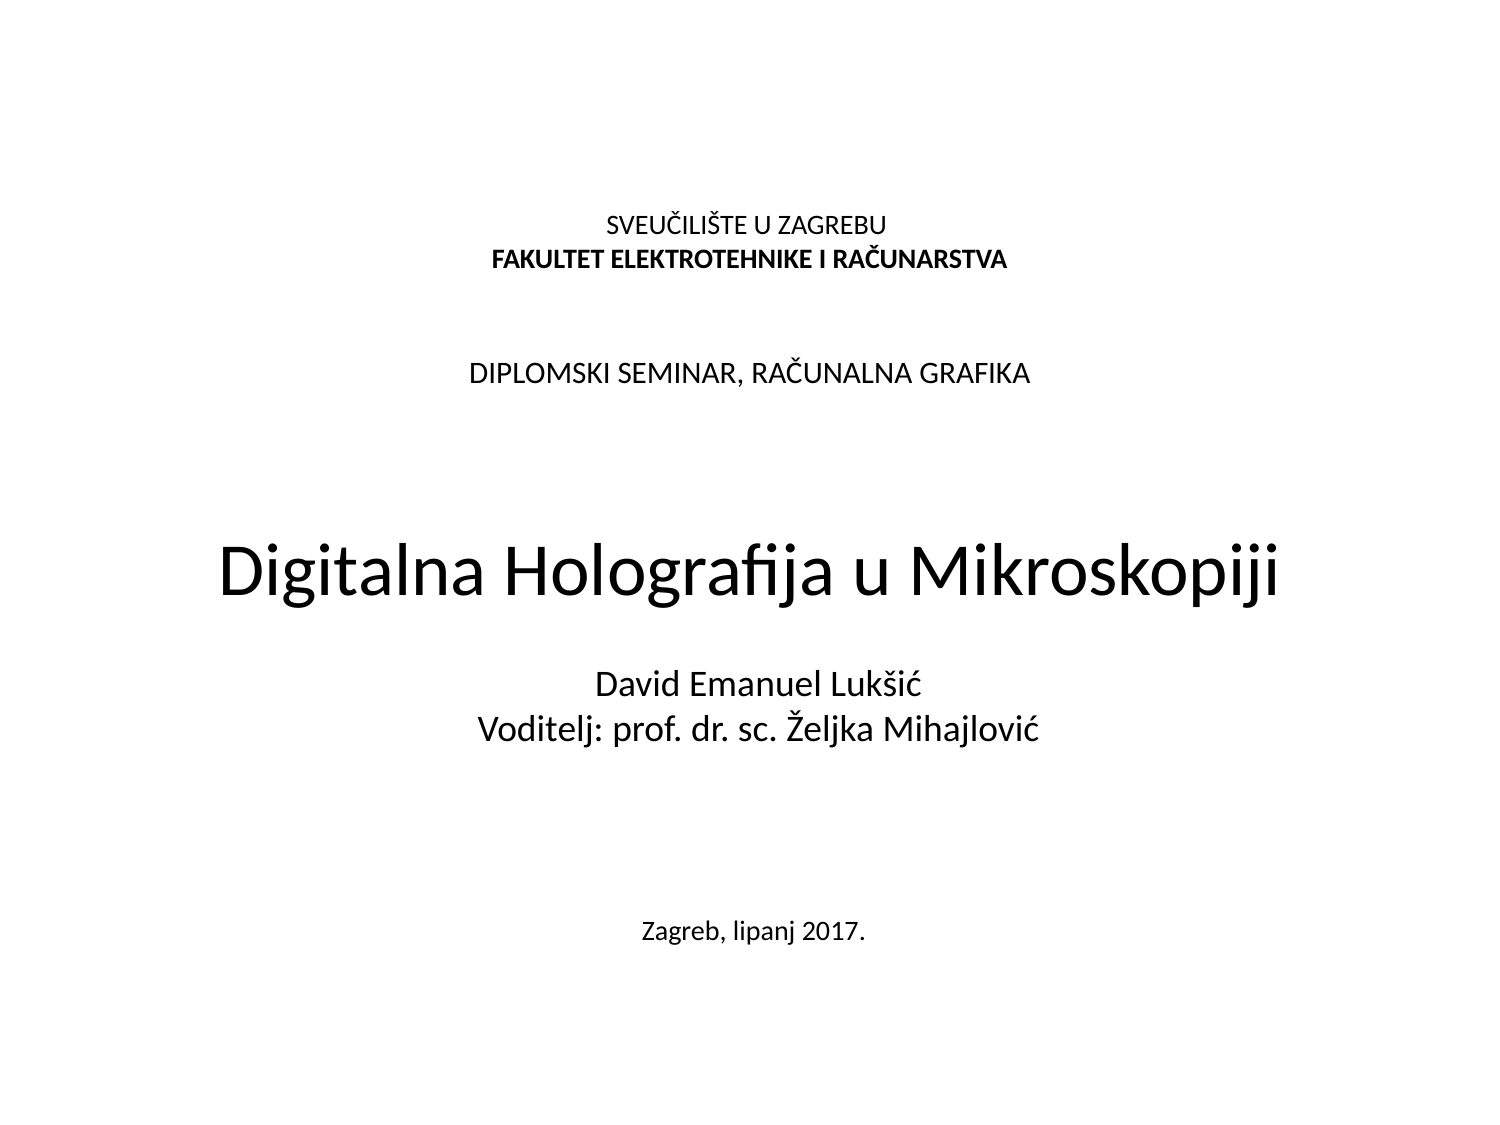

SVEUČILIŠTE U ZAGREBU
FAKULTET ELEKTROTEHNIKE I RAČUNARSTVA
DIPLOMSKI SEMINAR, RAČUNALNA GRAFIKA
# Digitalna Holografija u Mikroskopiji
David Emanuel Lukšić
Voditelj: prof. dr. sc. Željka Mihajlović
Zagreb, lipanj 2017.